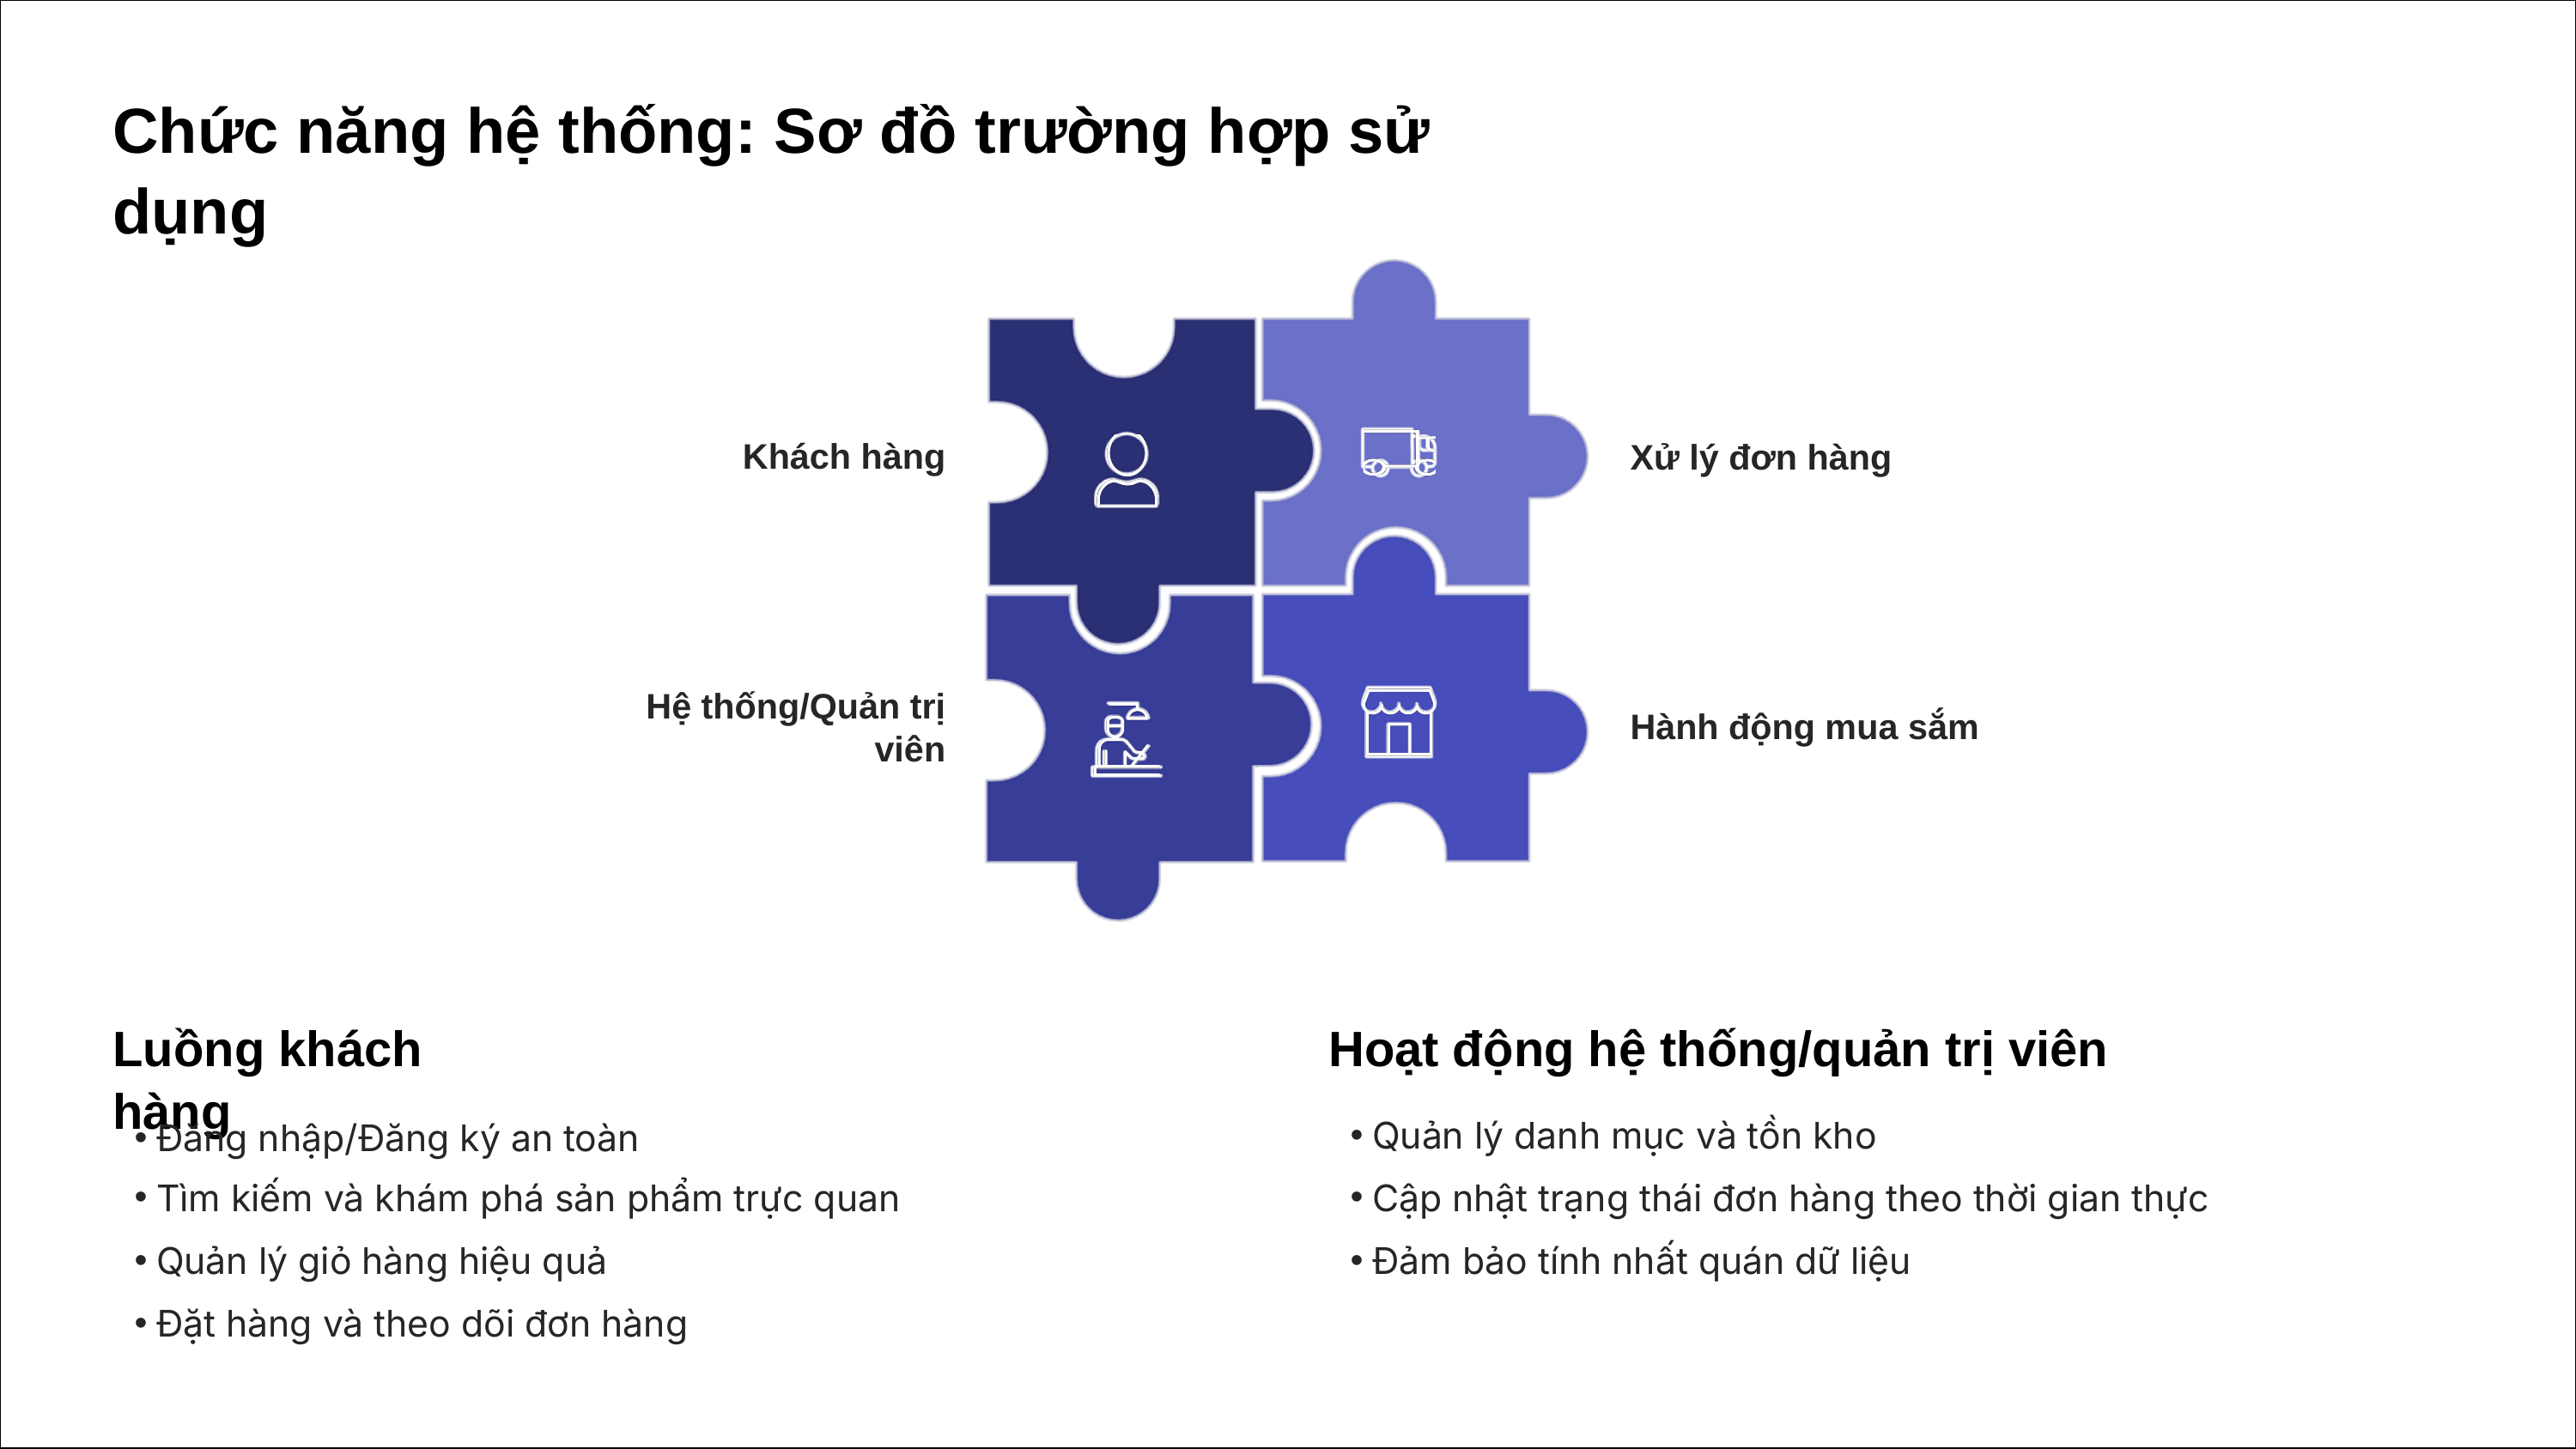

Chức năng hệ thống: Sơ đồ trường hợp sử dụng

Khách hàng
Xử lý đơn hàng

Hệ thống/Quản trị viên

Hành động mua sắm

Luồng khách hàng
Hoạt động hệ thống/quản trị viên
Quản lý danh mục và tồn kho
Đăng nhập/Đăng ký an toàn
Tìm kiếm và khám phá sản phẩm trực quan
Cập nhật trạng thái đơn hàng theo thời gian thực
Quản lý giỏ hàng hiệu quả
Đảm bảo tính nhất quán dữ liệu
Đặt hàng và theo dõi đơn hàng